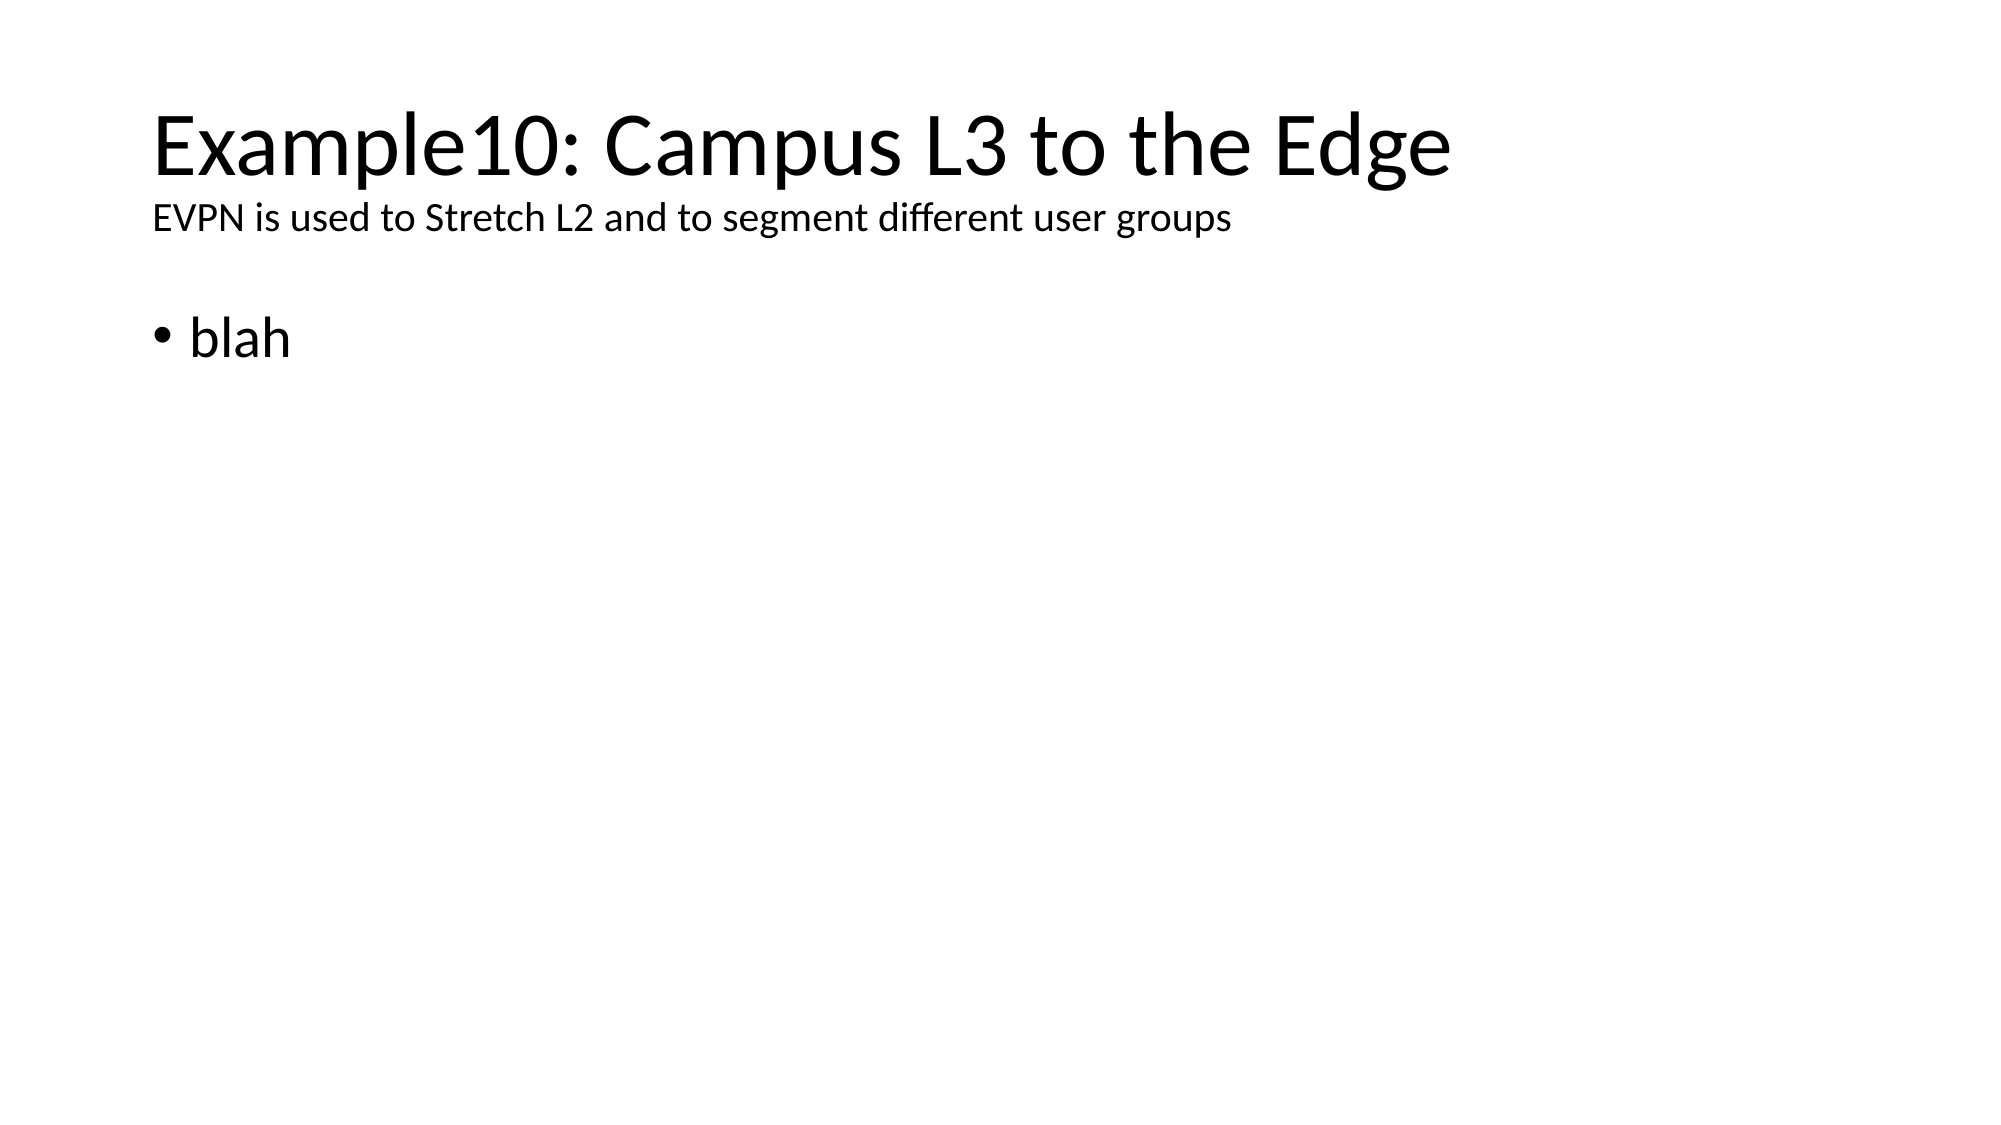

# Example10: Campus L3 to the Edge EVPN is used to Stretch L2 and to segment different user groups
blah